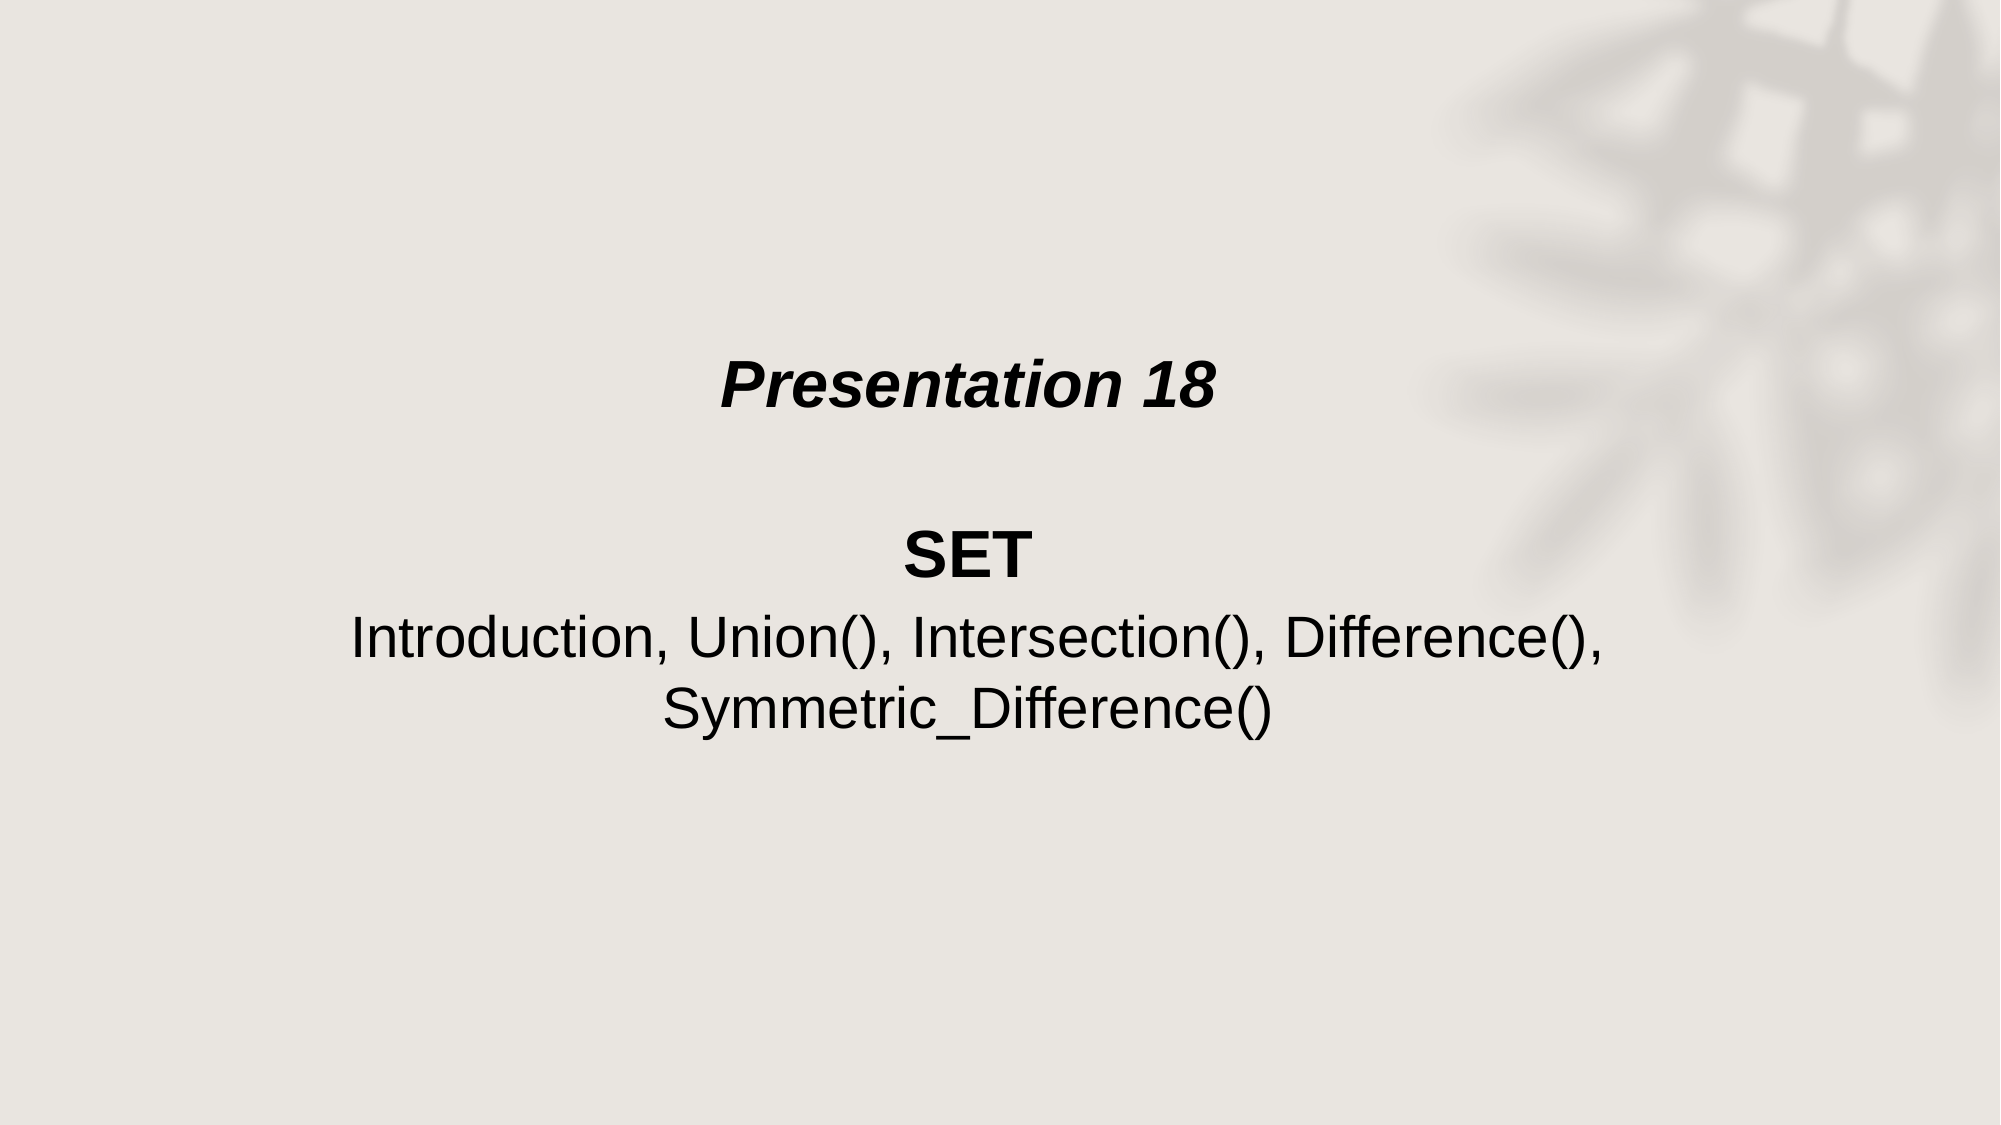

# Presentation 18 SET Introduction, Union(), Intersection(), Difference(), Symmetric_Difference()